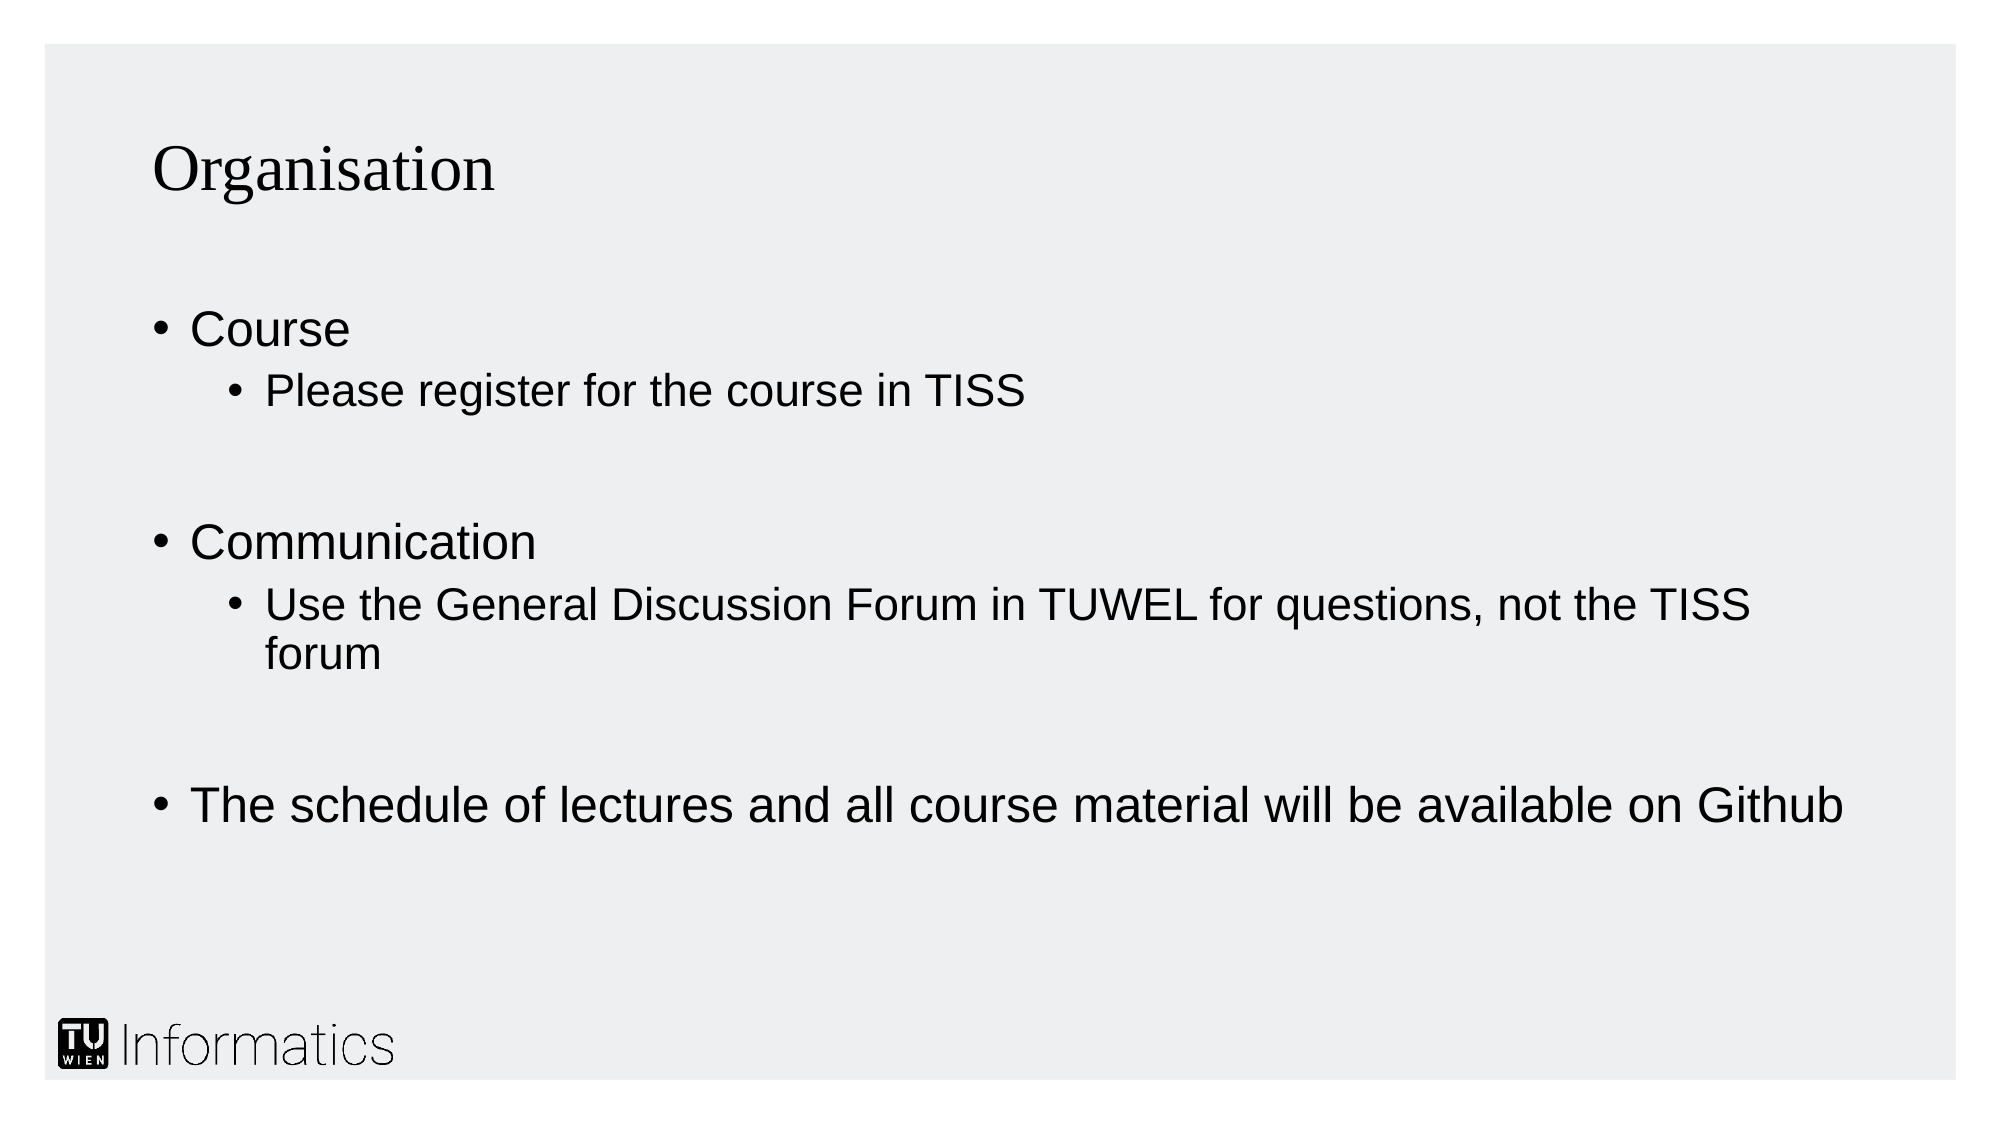

# Organisation
Course
Please register for the course in TISS

Communication
Use the General Discussion Forum in TUWEL for questions, not the TISS forum

The schedule of lectures and all course material will be available on Github